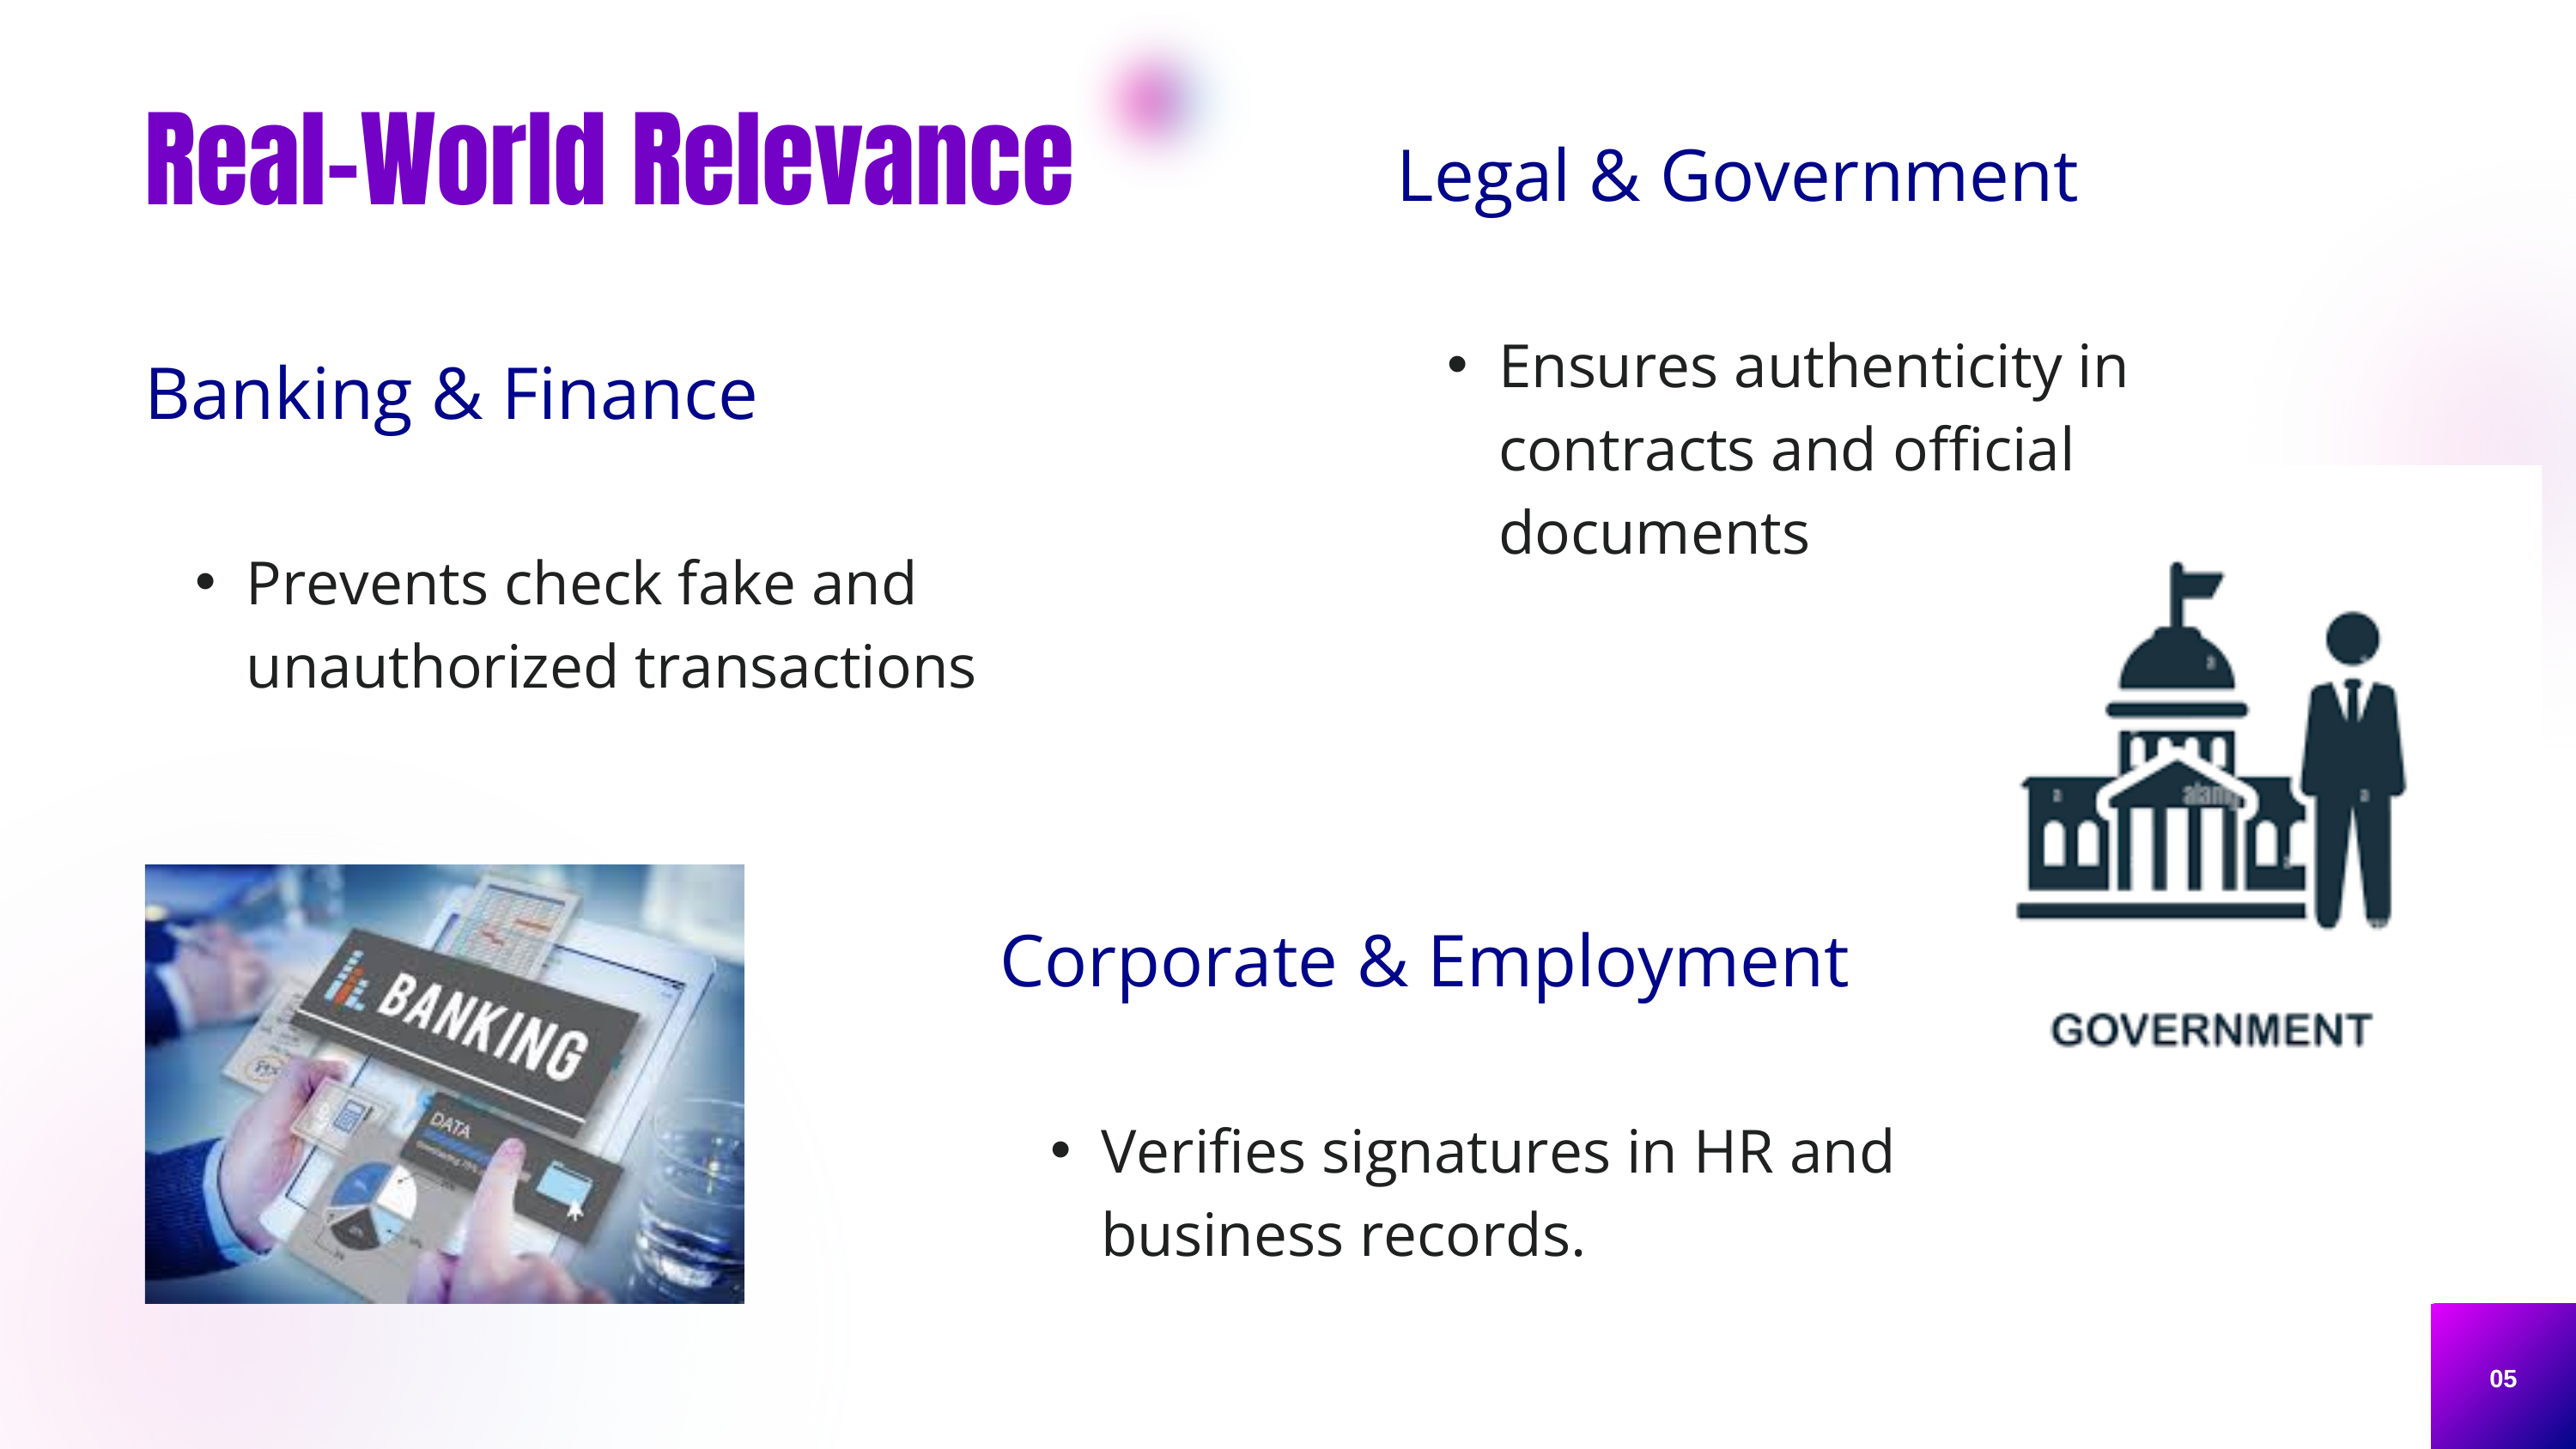

Real-World Relevance
Legal & Government

Ensures authenticity in contracts and official documents

Banking & Finance

Prevents check fake and unauthorized transactions

Corporate & Employment

Verifies signatures in HR and business records.

05